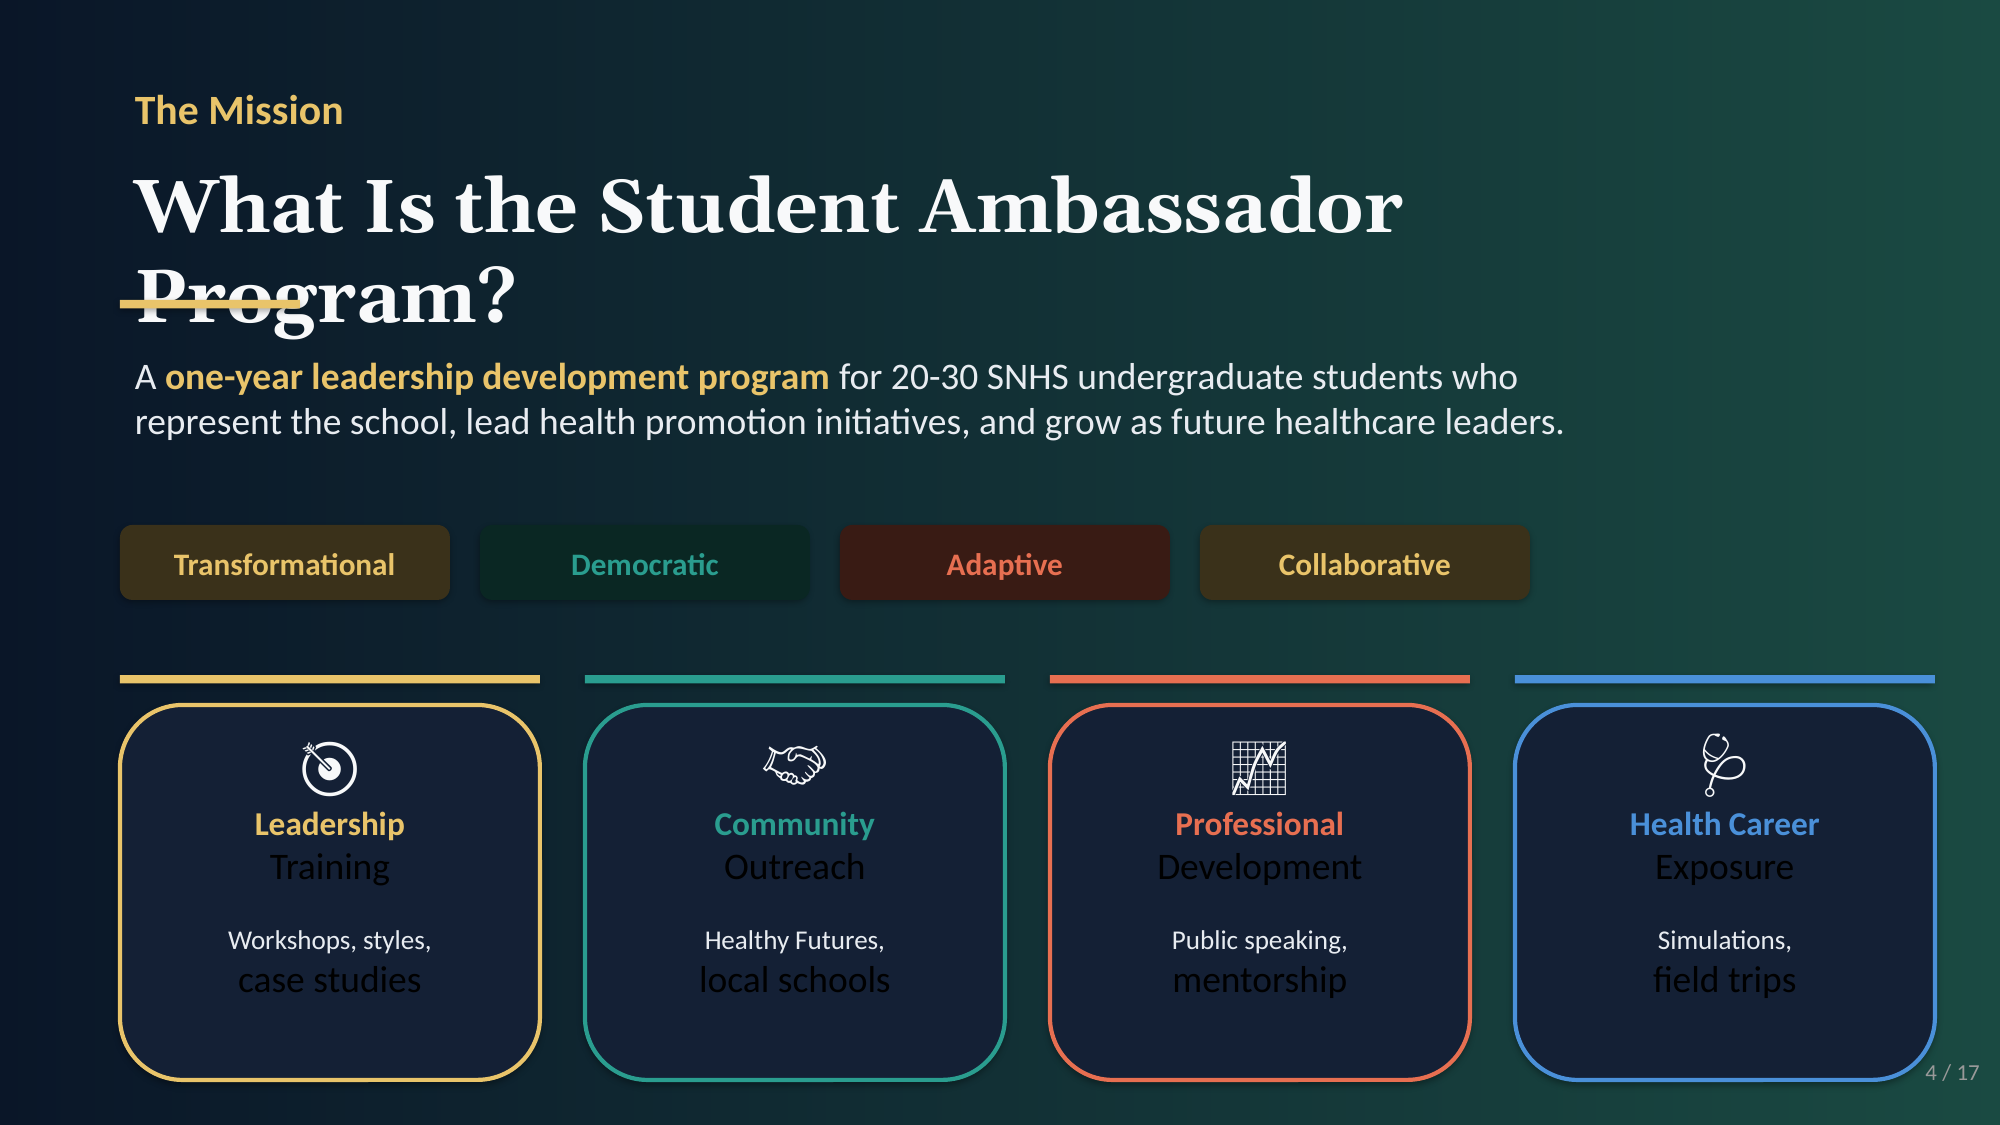

The Mission
What Is the Student Ambassador Program?

A one-year leadership development program for 20-30 SNHS undergraduate students who represent the school, lead health promotion initiatives, and grow as future healthcare leaders.
Transformational
Democratic
Adaptive
Collaborative

🎯
🤝
📈
🩺
Leadership
Training
Community
Outreach
Professional
Development
Health Career
Exposure
Workshops, styles,
case studies
Healthy Futures,
local schools
Public speaking,
mentorship
Simulations,
field trips
4 / 17